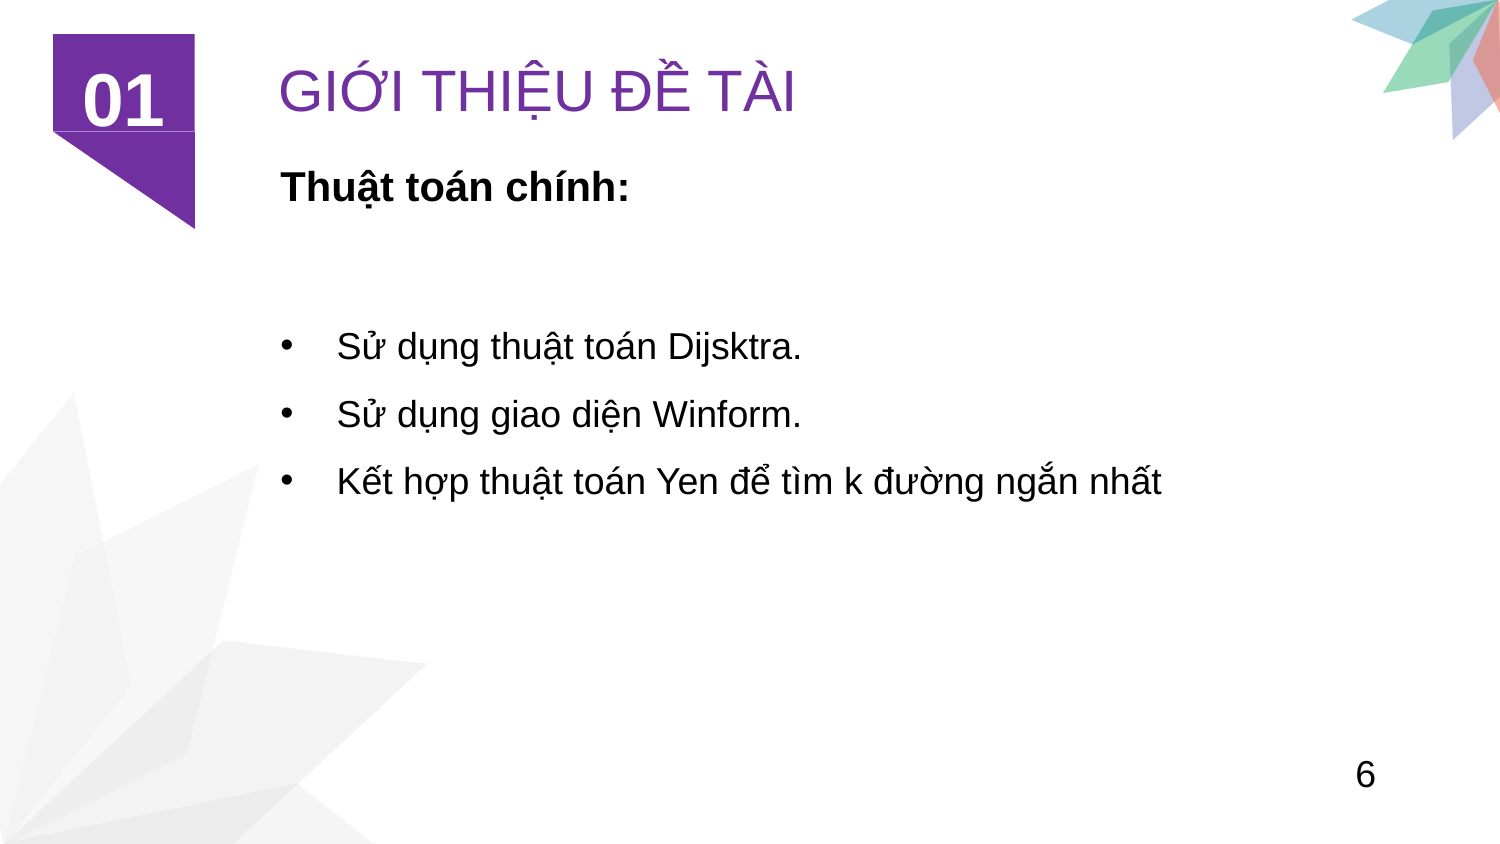

GIỚI THIỆU ĐỀ TÀI
01
Thuật toán chính:

Sử dụng thuật toán Dijsktra.
Sử dụng giao diện Winform.
Kết hợp thuật toán Yen để tìm k đường ngắn nhất
6